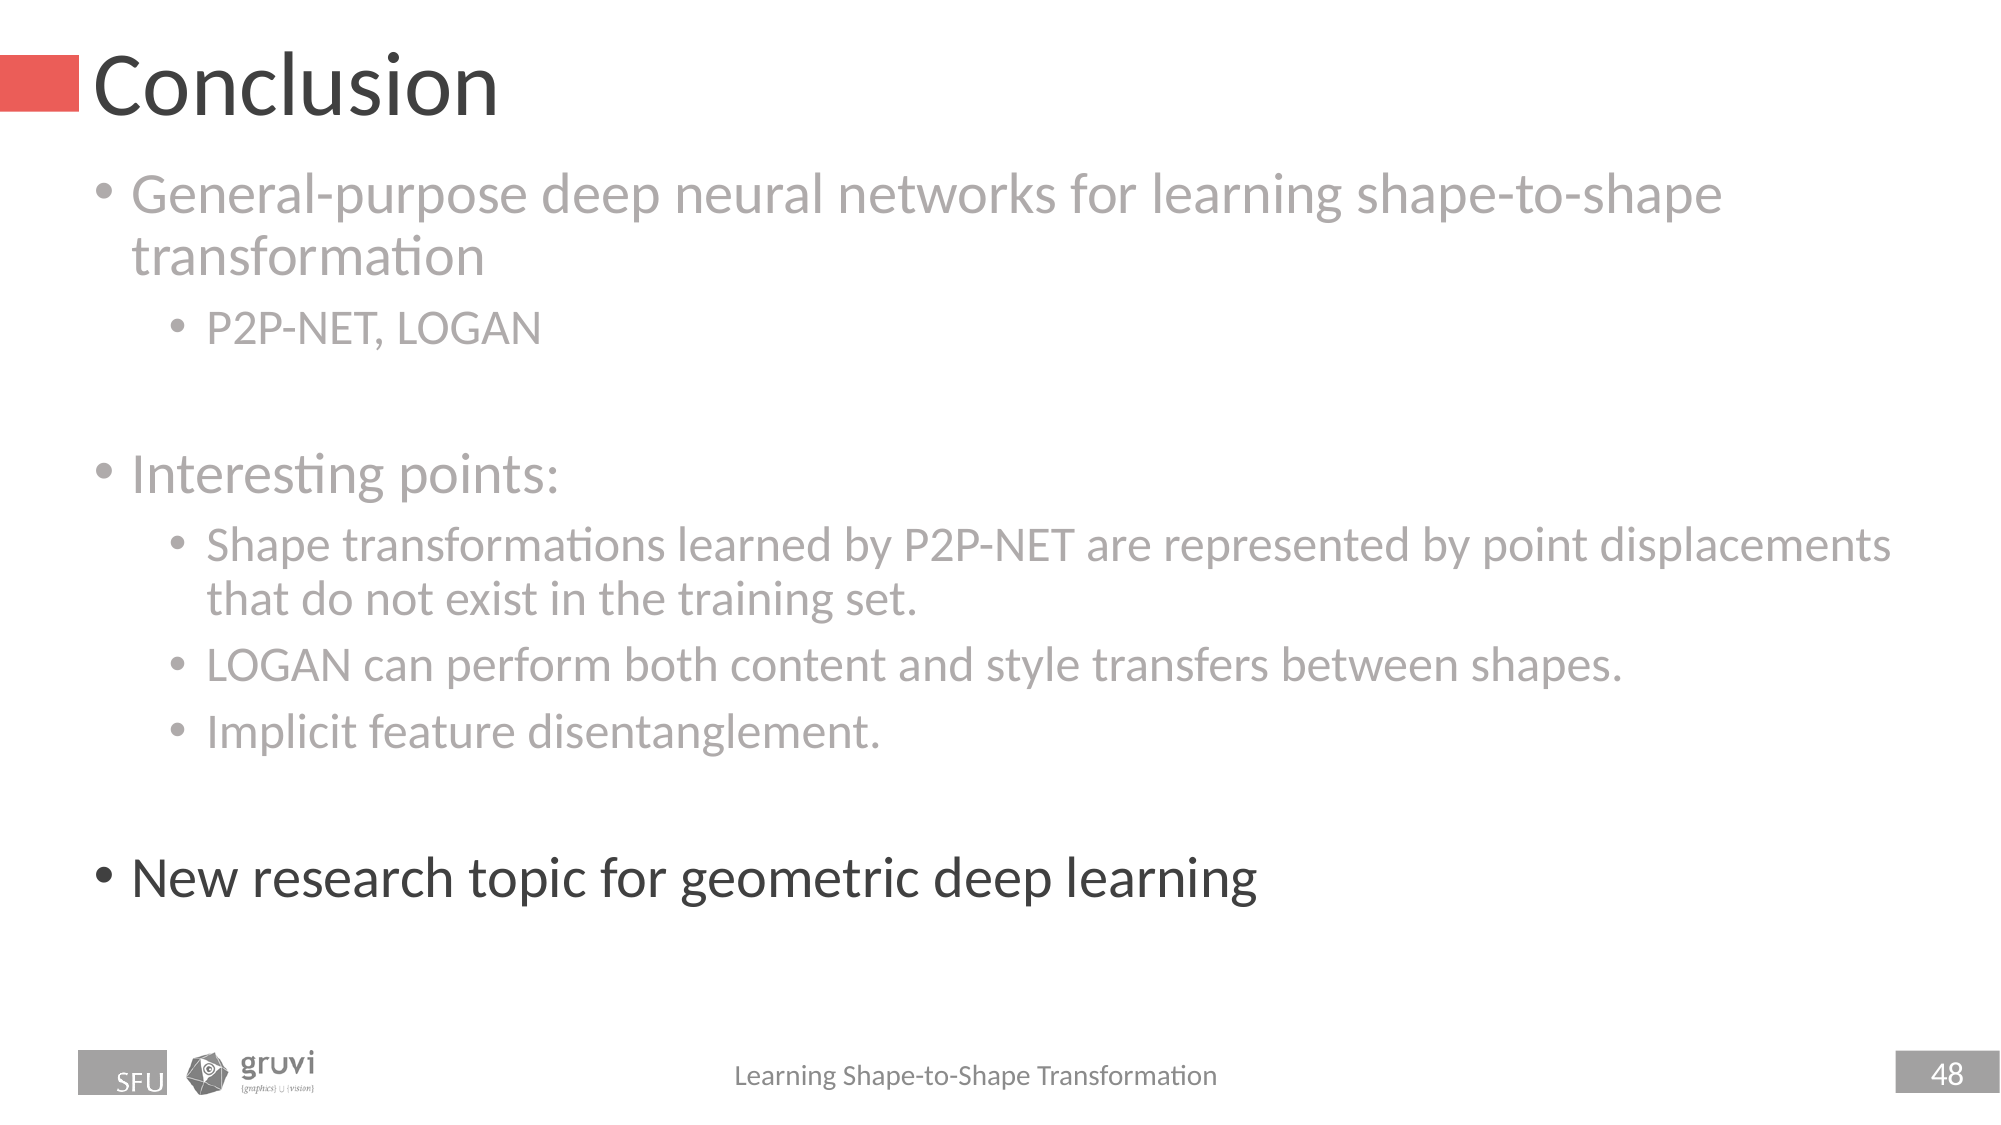

# Conclusion
General-purpose deep neural networks for learning shape-to-shape transformation
P2P-NET, LOGAN

Interesting points:
Shape transformations learned by P2P-NET are represented by point displacements that do not exist in the training set.
LOGAN can perform both content and style transfers between shapes.
Implicit feature disentanglement.

New research topic for geometric deep learning

48